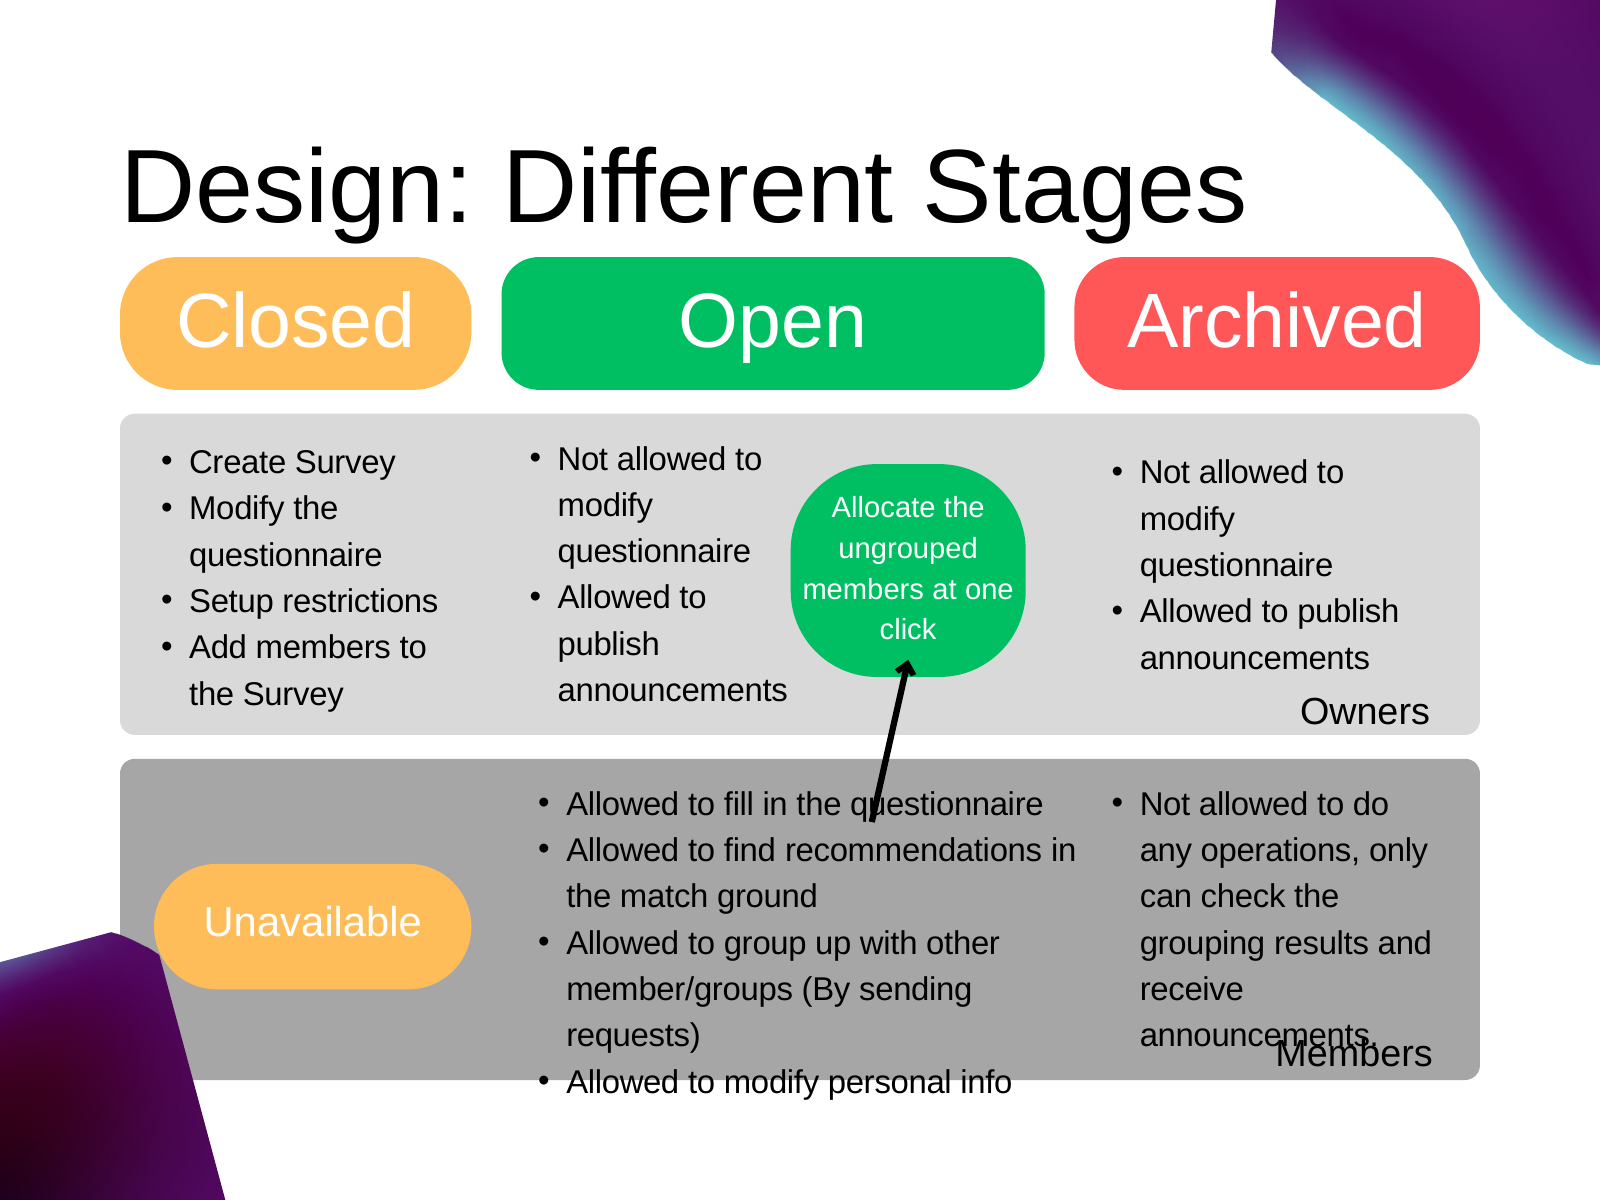

Design: Different Stages

Closed

Open

Archived

Not allowed to modify questionnaire
Allowed to publish announcements
Create Survey
Modify the questionnaire
Setup restrictions
Add members to the Survey
Not allowed to modify questionnaire
Allowed to publish announcements

Allocate the ungrouped members at one click

Owners

Allowed to fill in the questionnaire
Allowed to find recommendations in the match ground
Allowed to group up with other member/groups (By sending requests)
Allowed to modify personal info
Not allowed to do any operations, only can check the grouping results and receive announcements.

Unavailable

Members